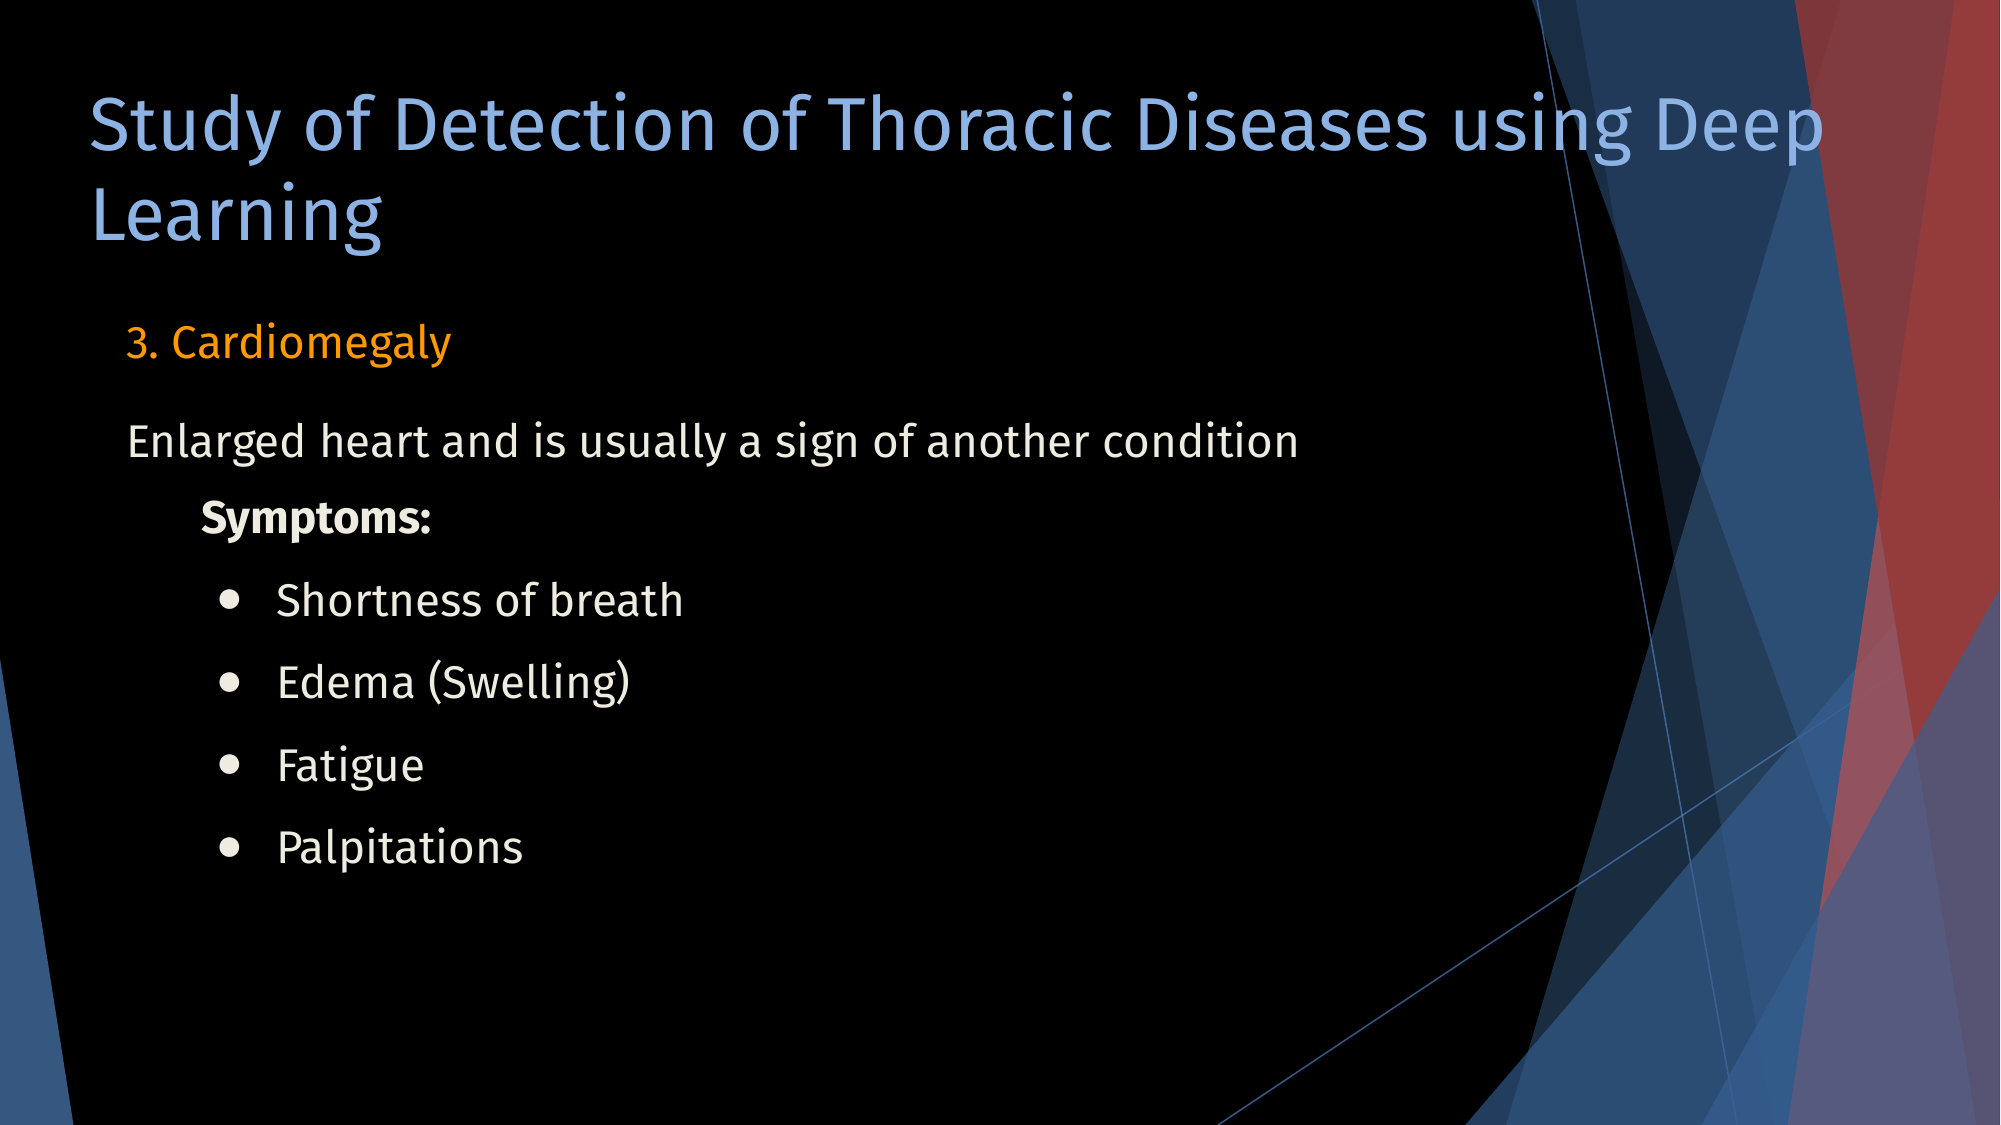

# Study of Detection of Thoracic Diseases using Deep Learning

3. Cardiomegaly
Enlarged heart and is usually a sign of another condition
Symptoms:
Shortness of breath
Edema (Swelling)
Fatigue
Palpitations